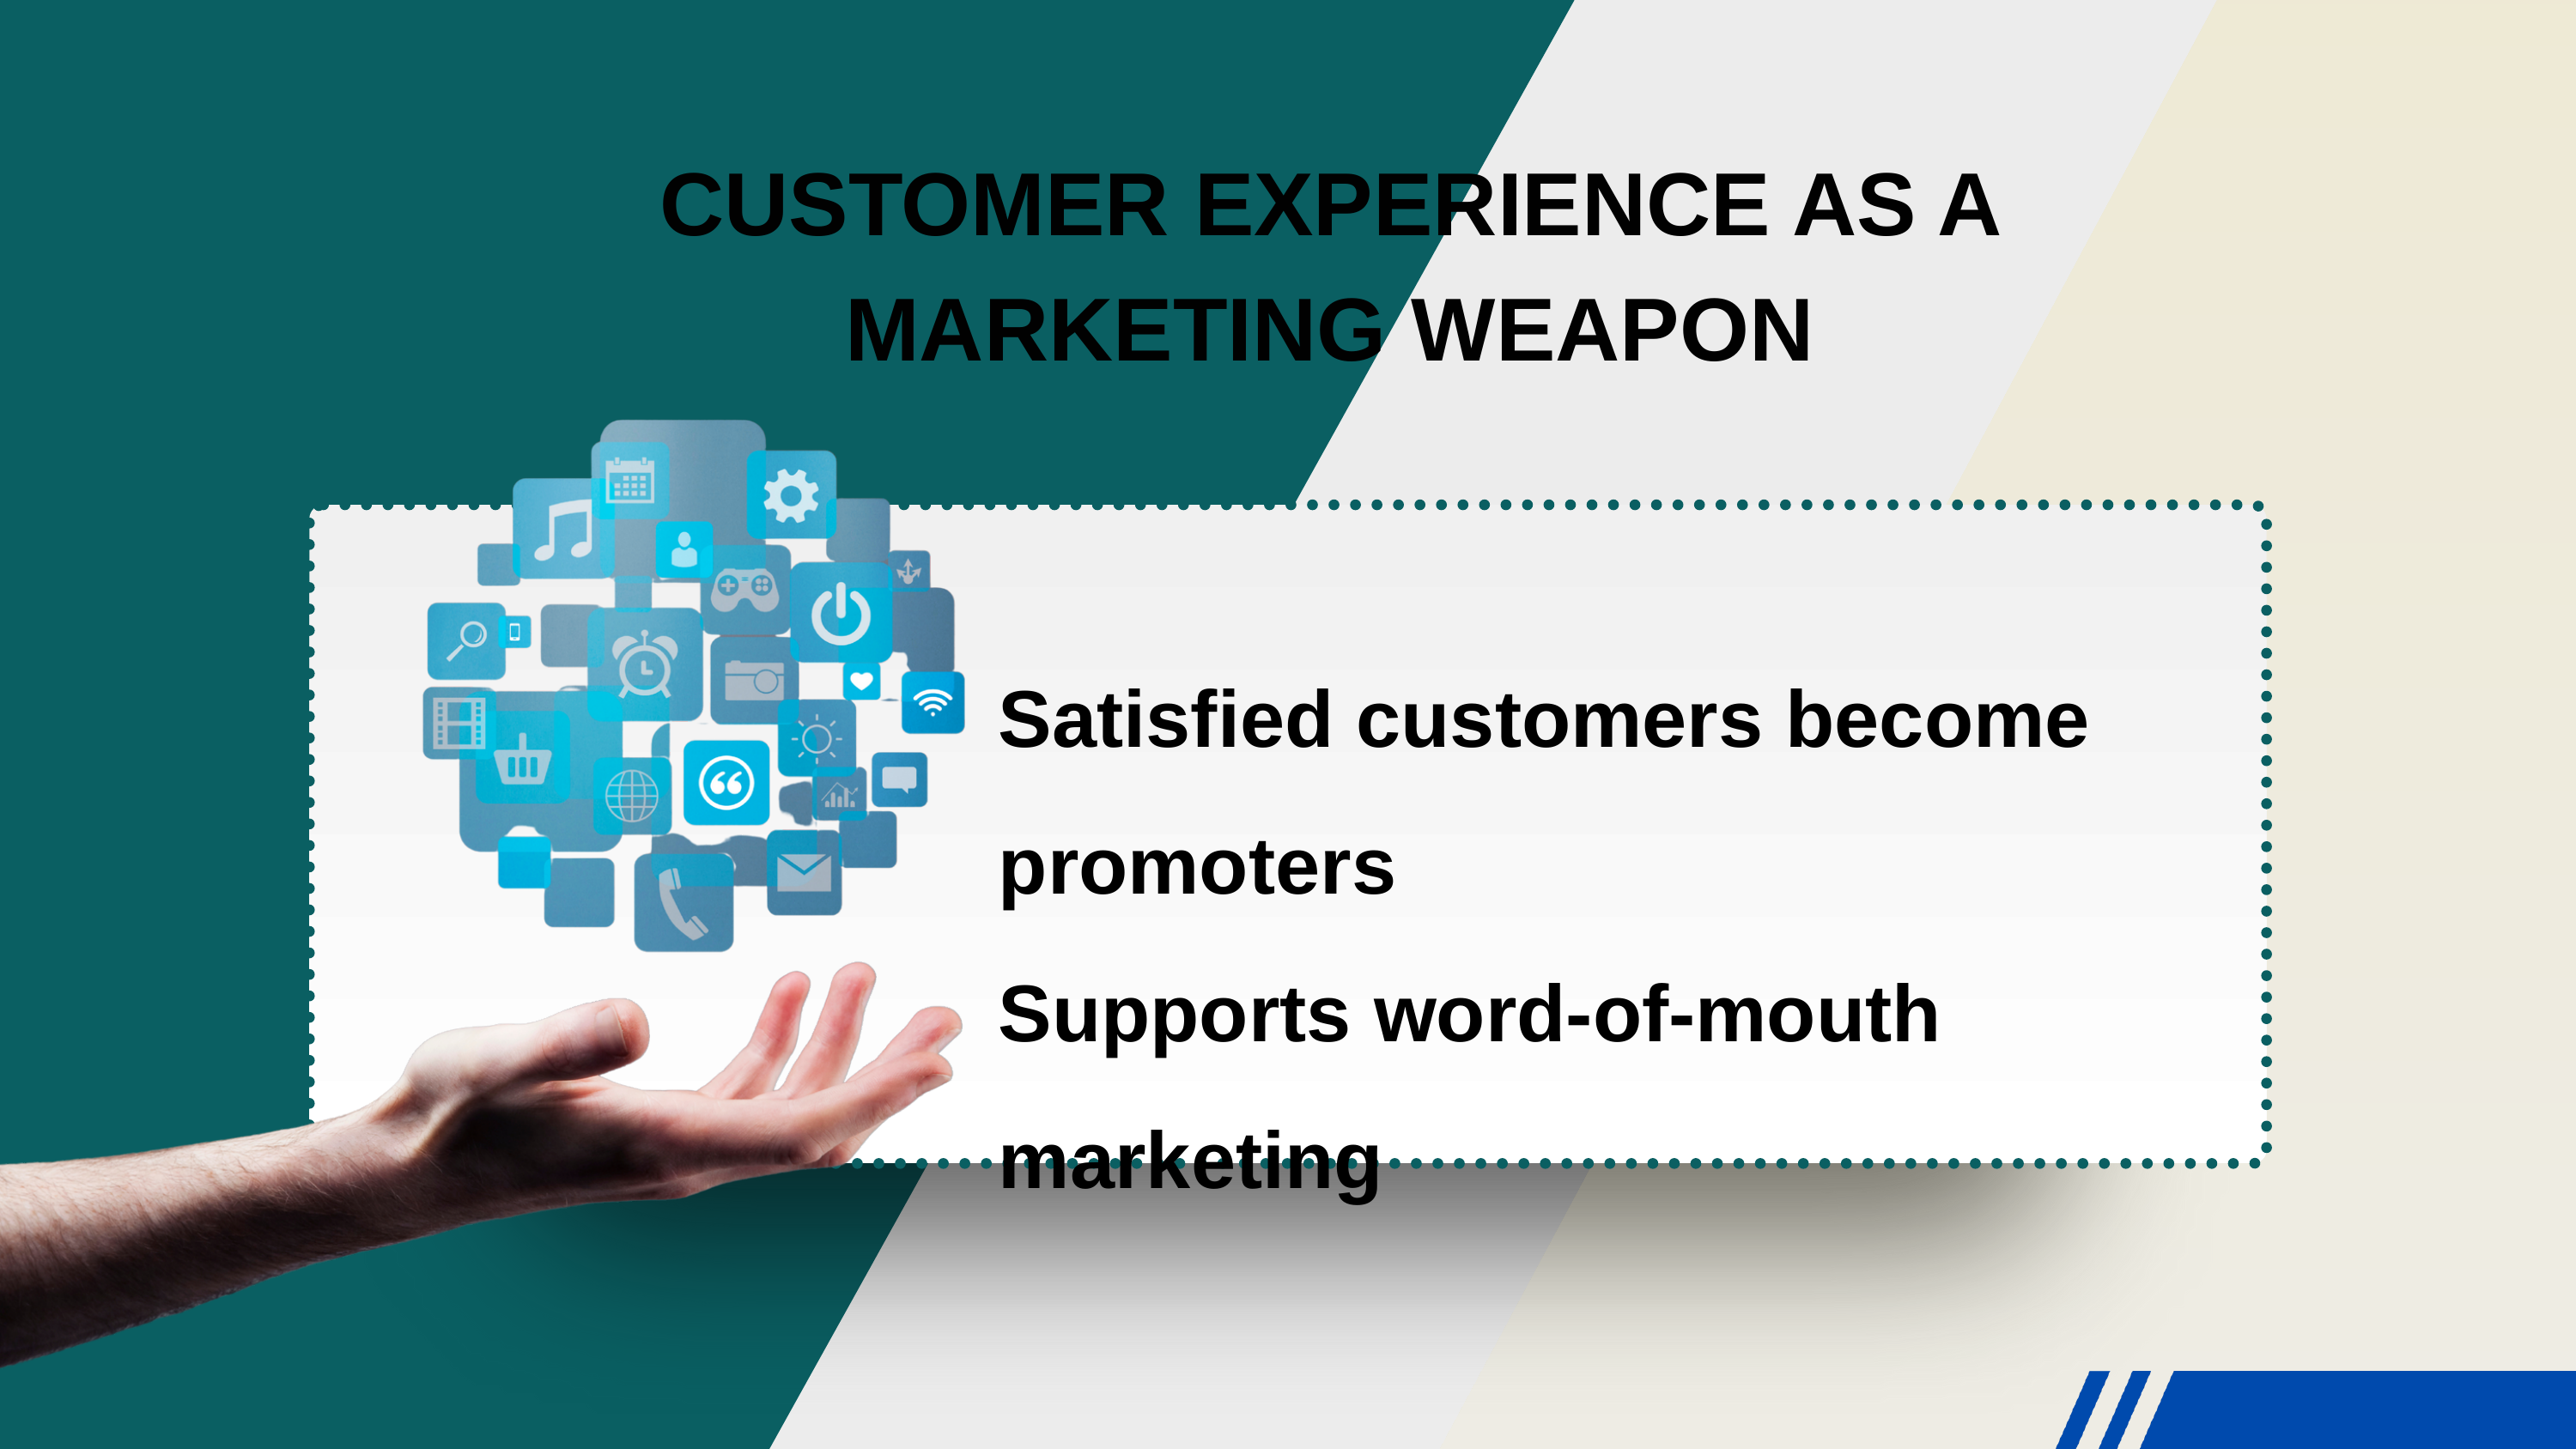

CUSTOMER EXPERIENCE AS A MARKETING WEAPON

Satisfied customers become promoters
Supports word-of-mouth marketing